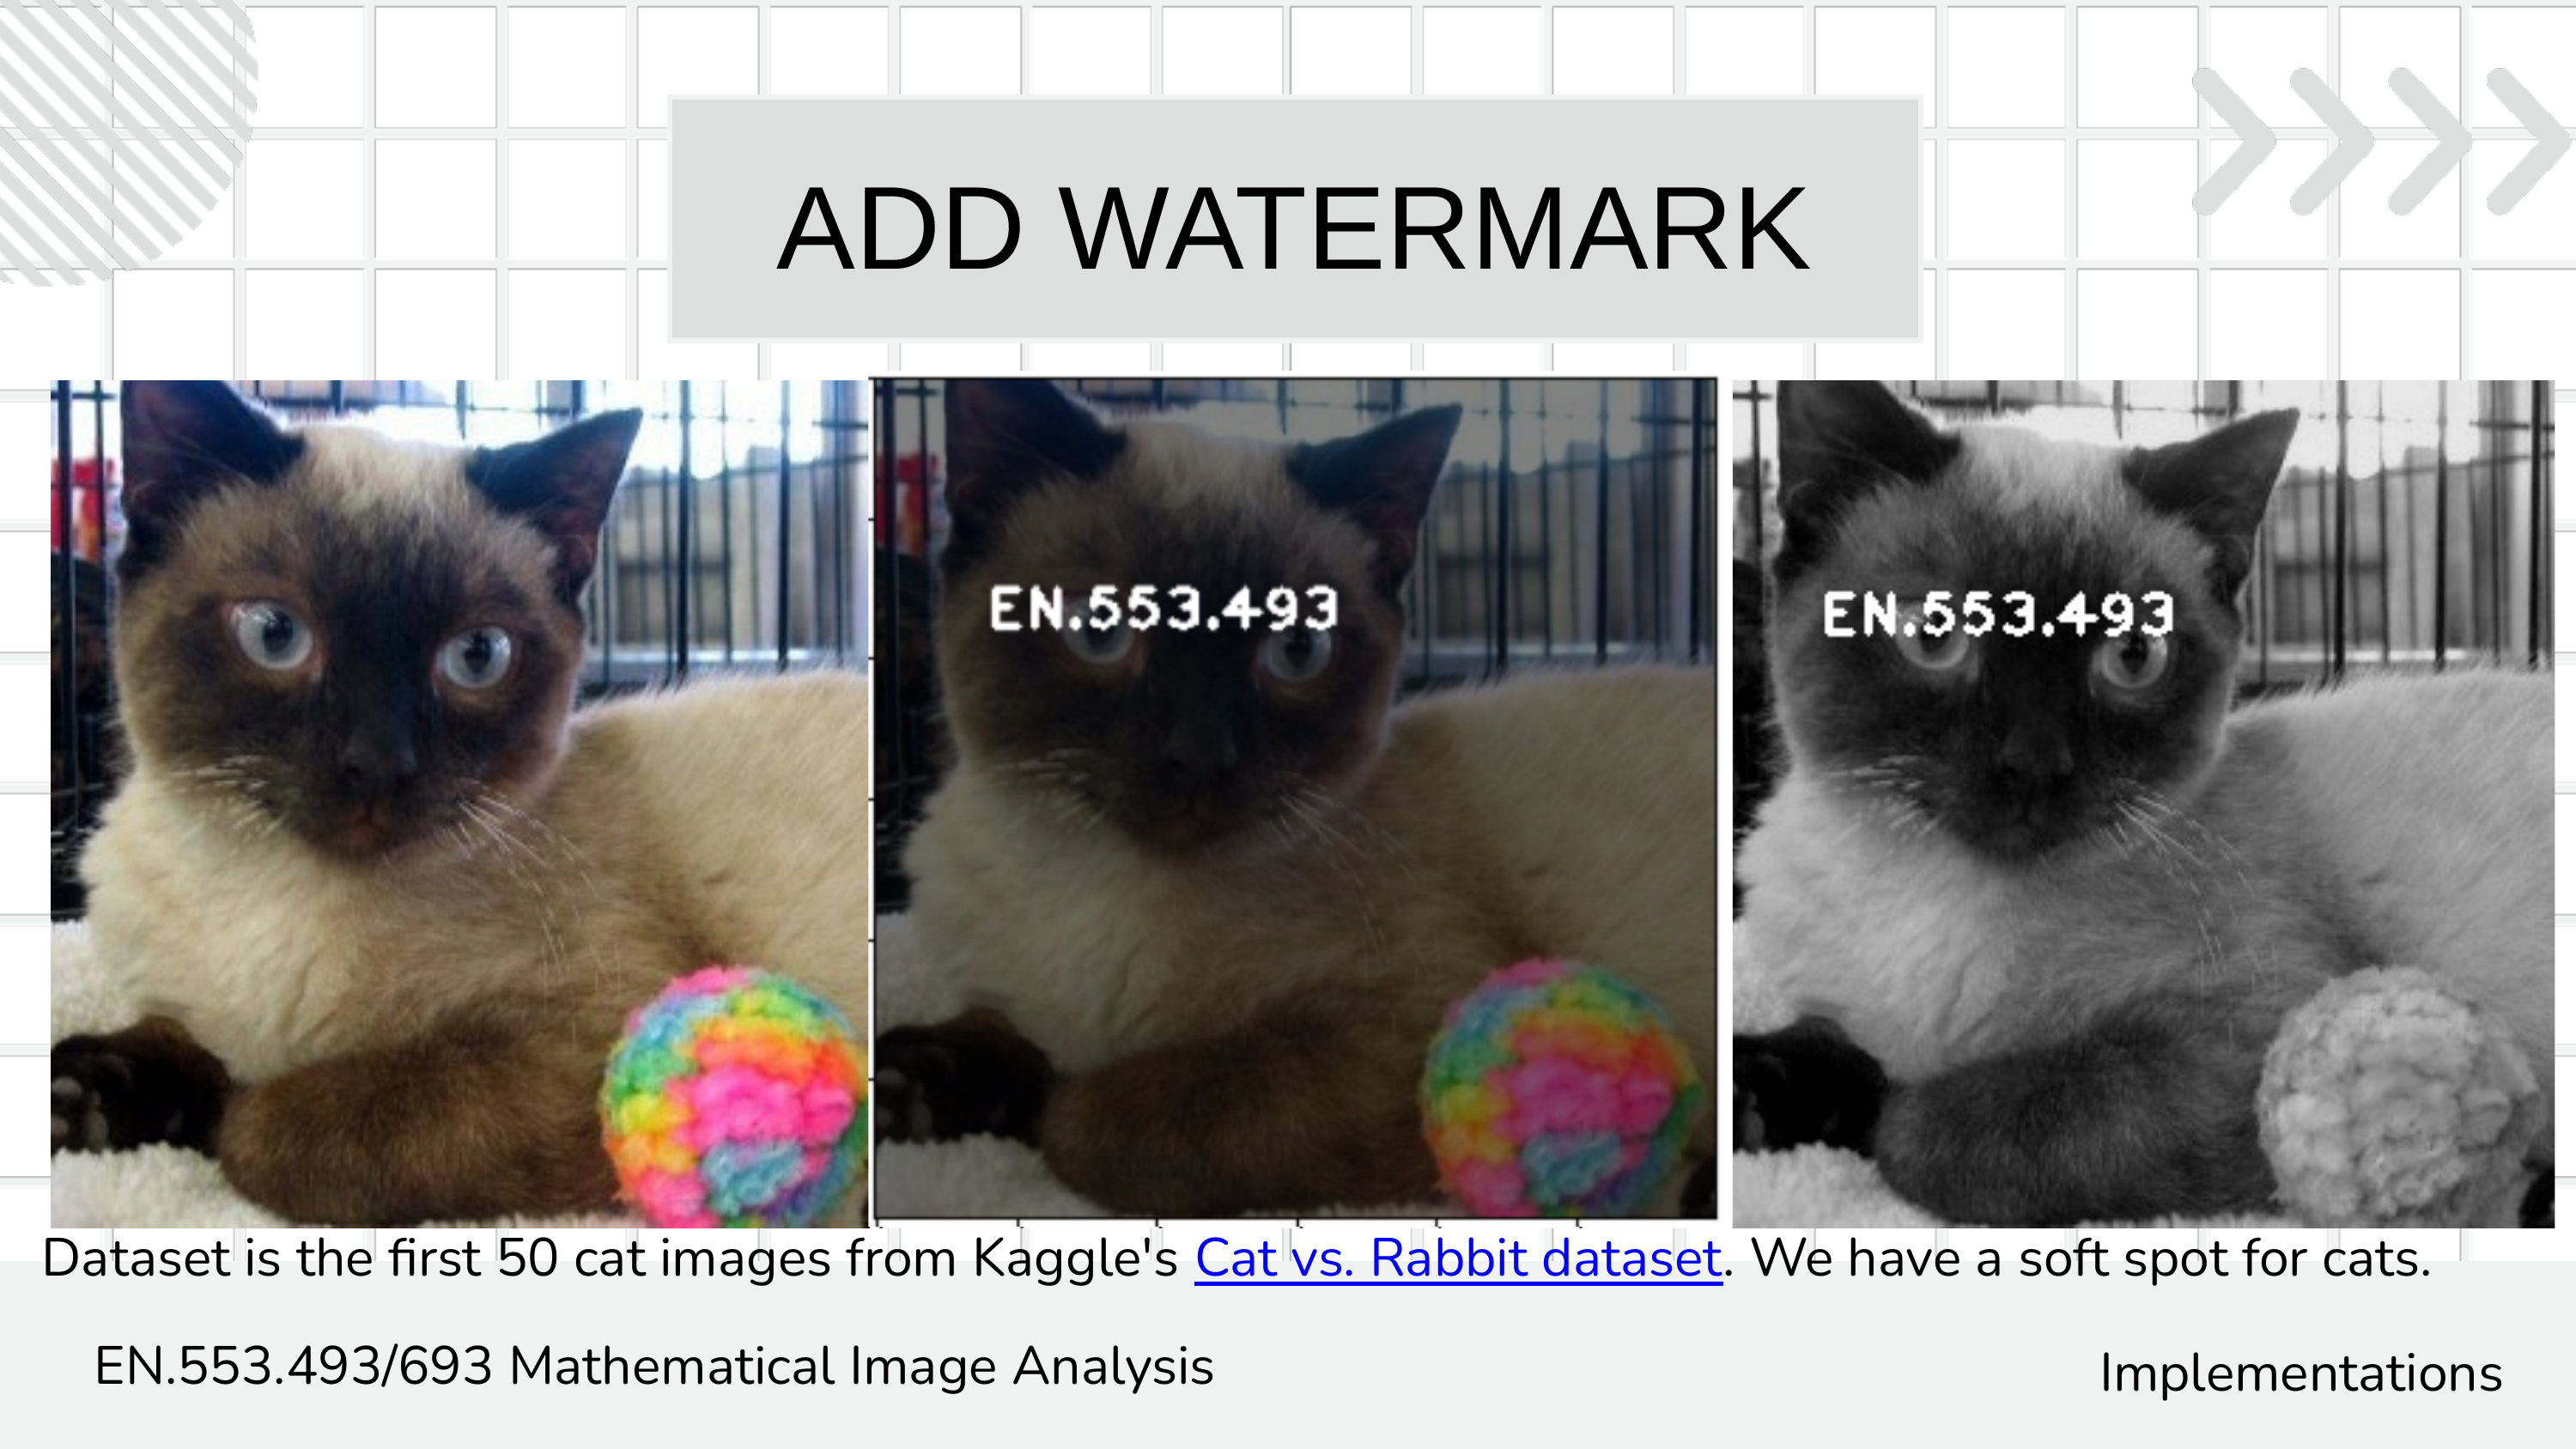

ADD WATERMARK

Dataset is the first 50 cat images from Kaggle's Cat vs. Rabbit dataset. We have a soft spot for cats.

EN.553.493/693 Mathematical Image Analysis
Implementations